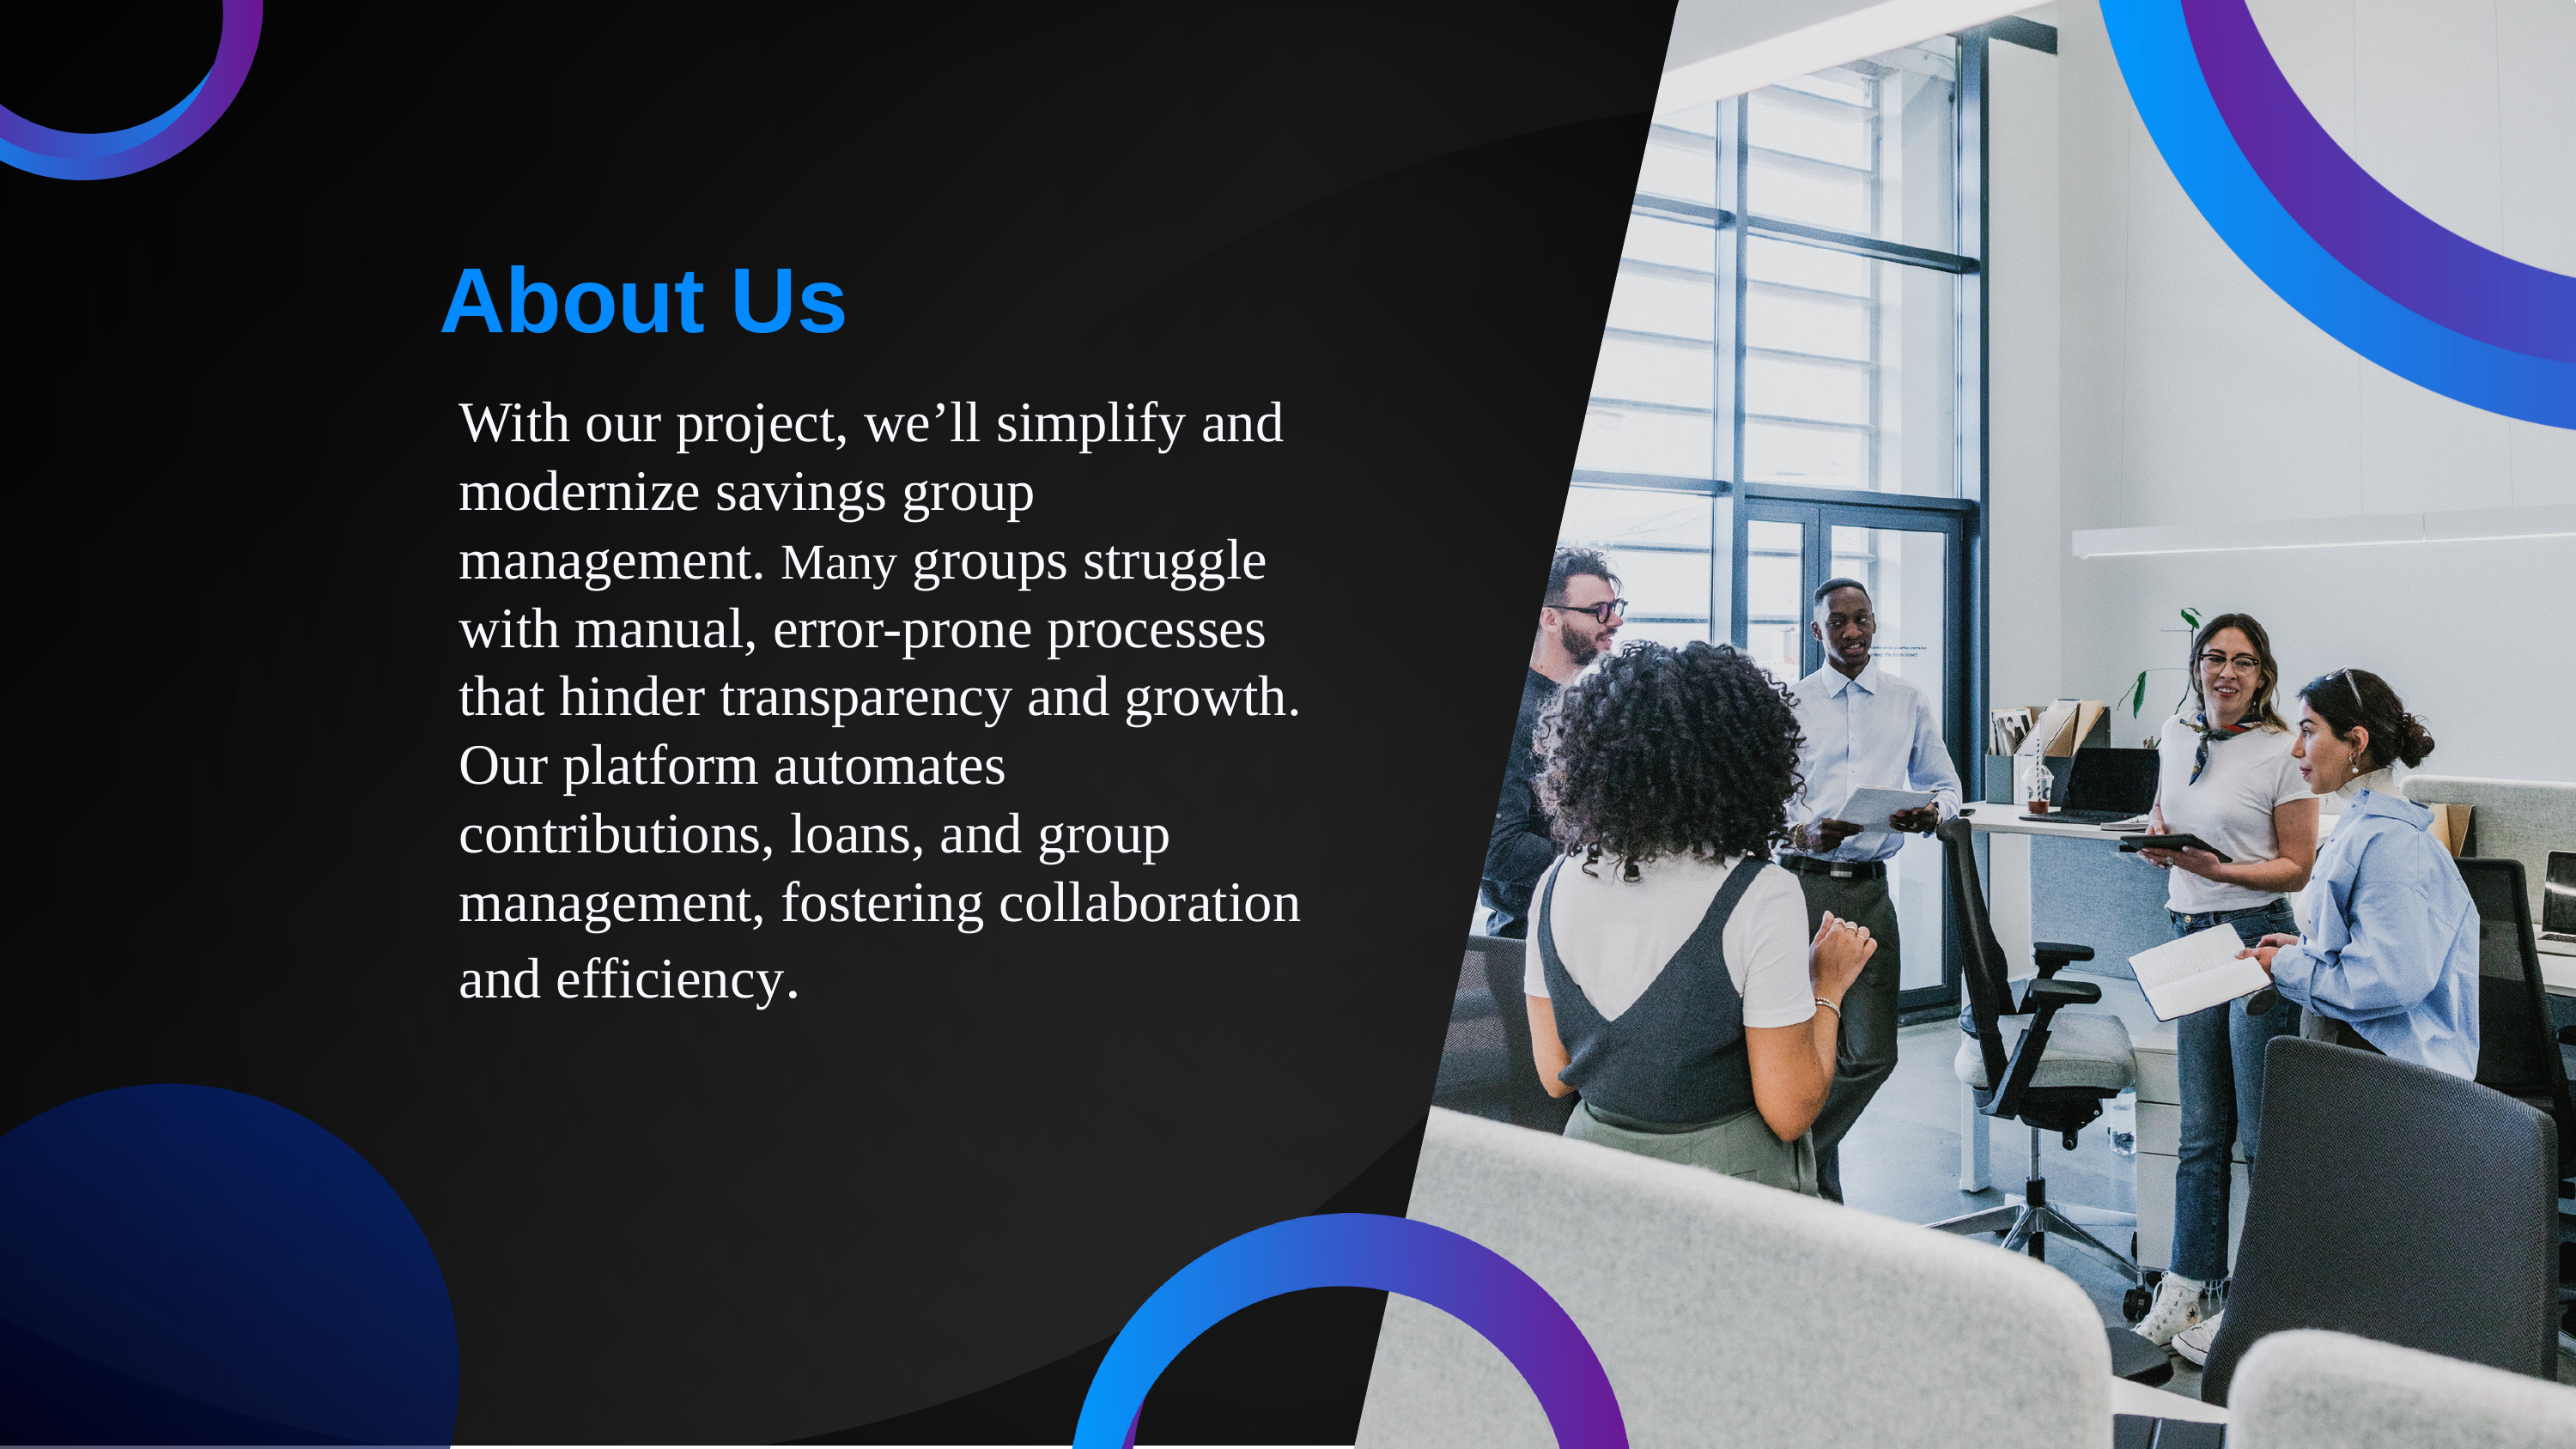

About Us
With our project, we’ll simplify and modernize savings group management. Many groups struggle with manual, error-prone processes that hinder transparency and growth. Our platform automates contributions, loans, and group management, fostering collaboration and efficiency.